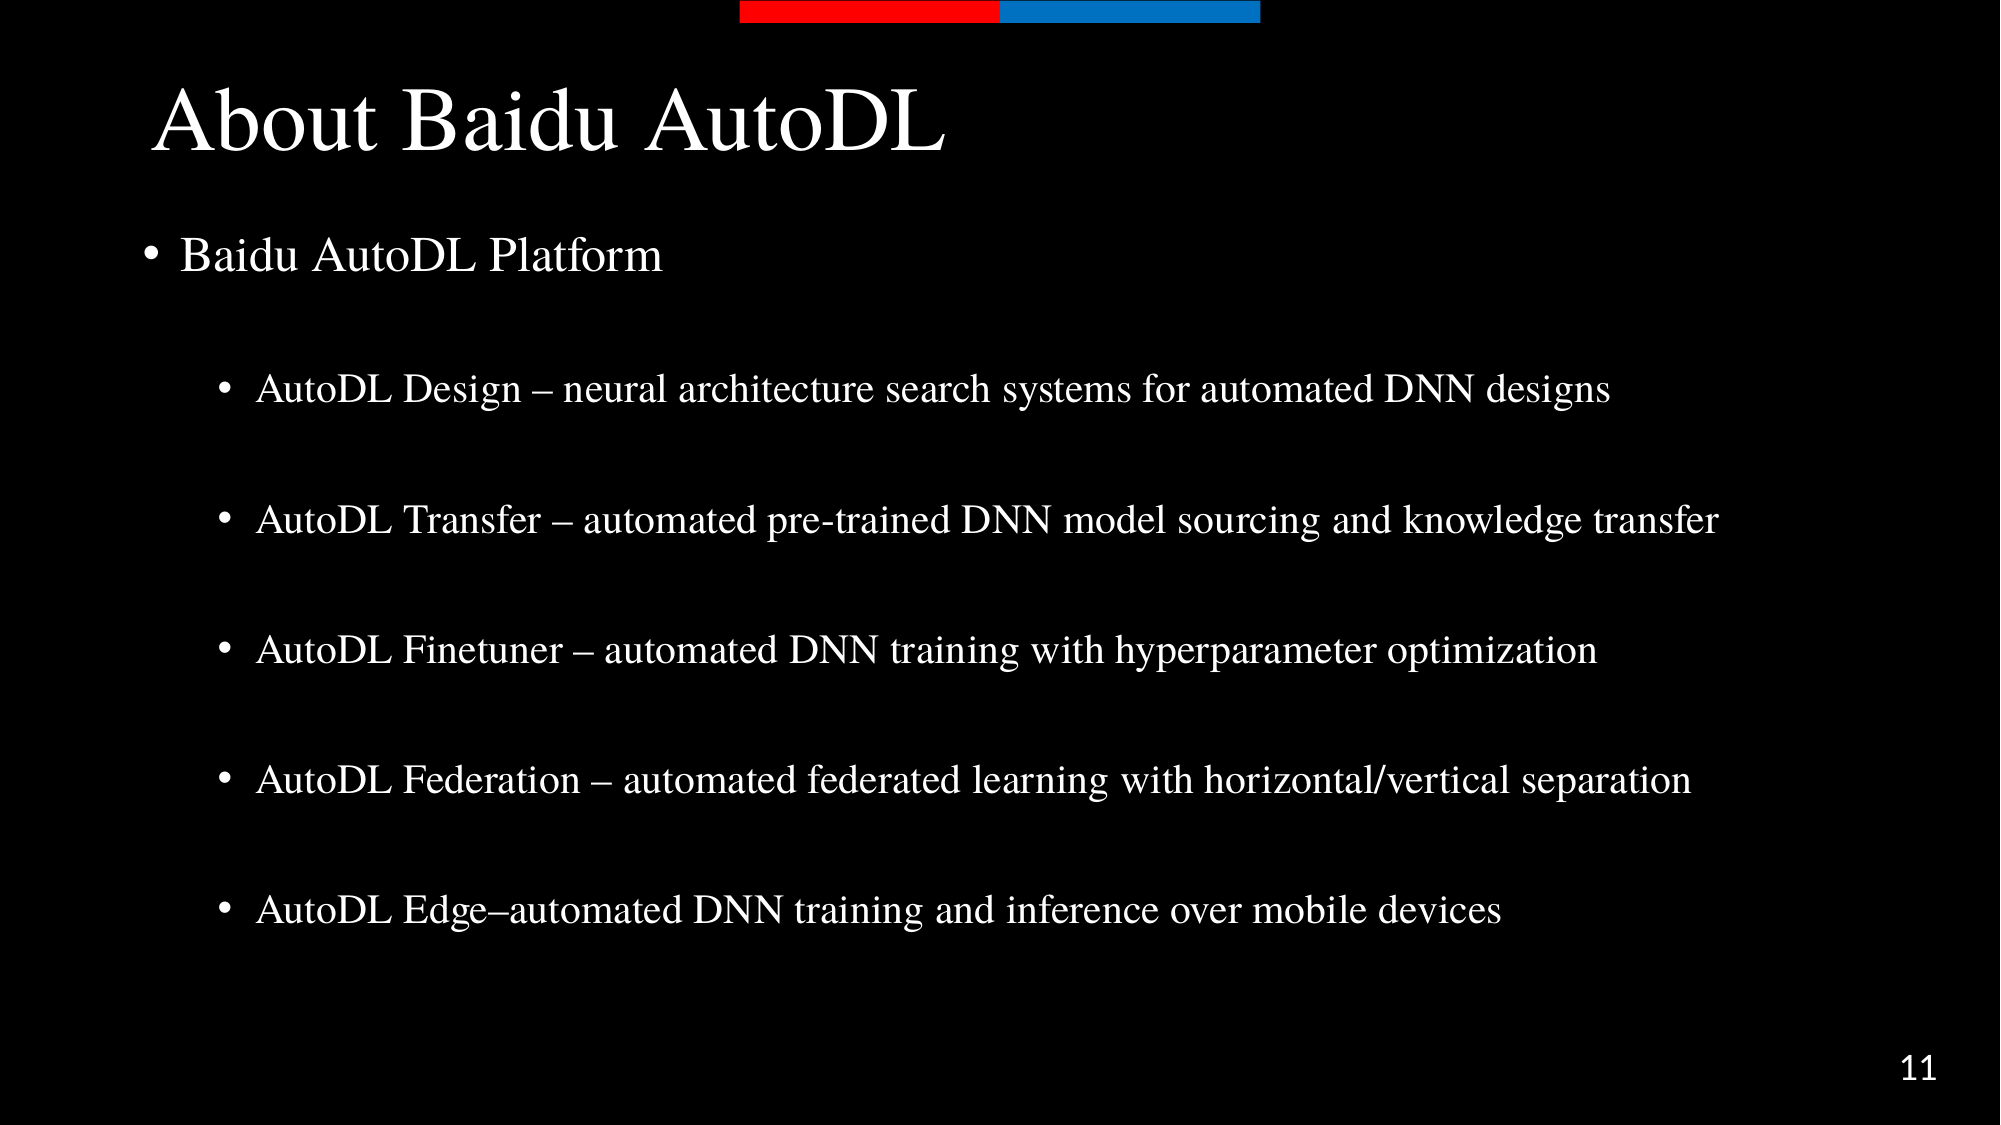

# About Baidu AutoDL
Baidu AutoDL Platform

AutoDL Design – neural architecture search systems for automated DNN designs

AutoDL Transfer – automated pre-trained DNN model sourcing and knowledge transfer

AutoDL Finetuner – automated DNN training with hyperparameter optimization

AutoDL Federation – automated federated learning with horizontal/vertical separation

AutoDL Edge–automated DNN training and inference over mobile devices